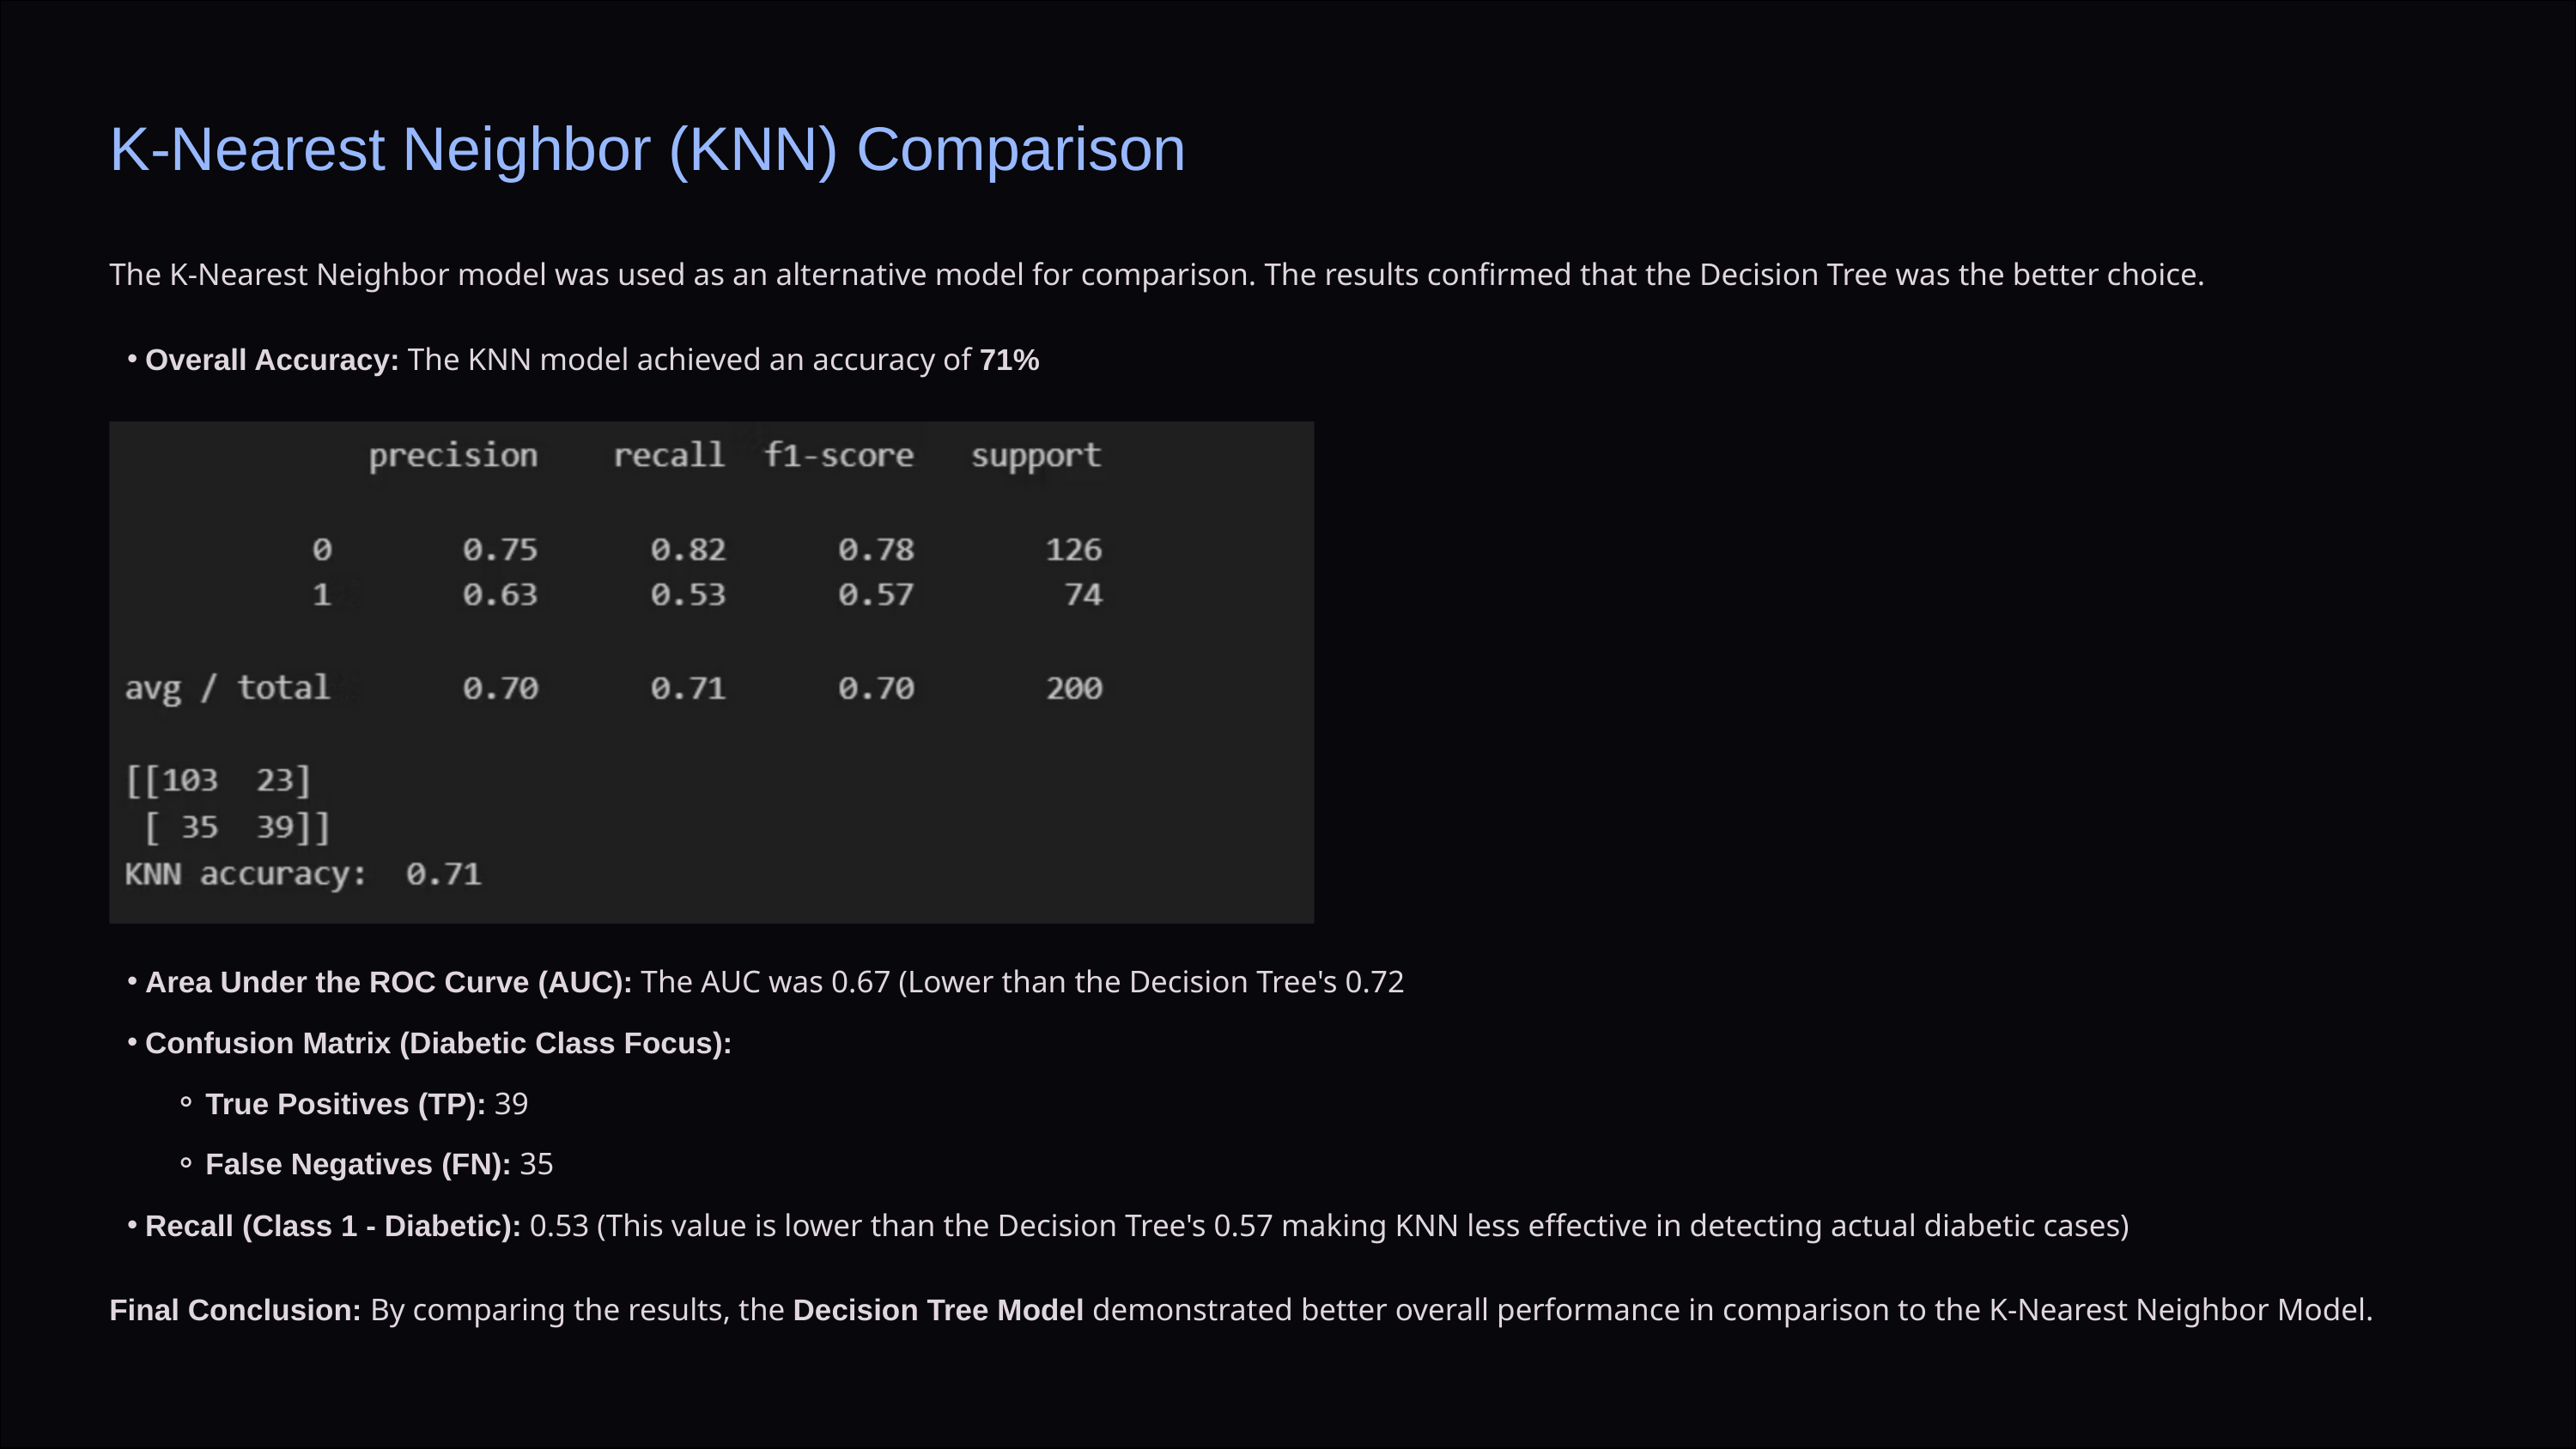

K-Nearest Neighbor (KNN) Comparison
The K-Nearest Neighbor model was used as an alternative model for comparison. The results confirmed that the Decision Tree was the better choice.
Overall Accuracy: The KNN model achieved an accuracy of 71%

Area Under the ROC Curve (AUC): The AUC was 0.67 (Lower than the Decision Tree's 0.72
Confusion Matrix (Diabetic Class Focus):
True Positives (TP): 39
False Negatives (FN): 35
Recall (Class 1 - Diabetic): 0.53 (This value is lower than the Decision Tree's 0.57 making KNN less effective in detecting actual diabetic cases)
Final Conclusion: By comparing the results, the Decision Tree Model demonstrated better overall performance in comparison to the K-Nearest Neighbor Model.